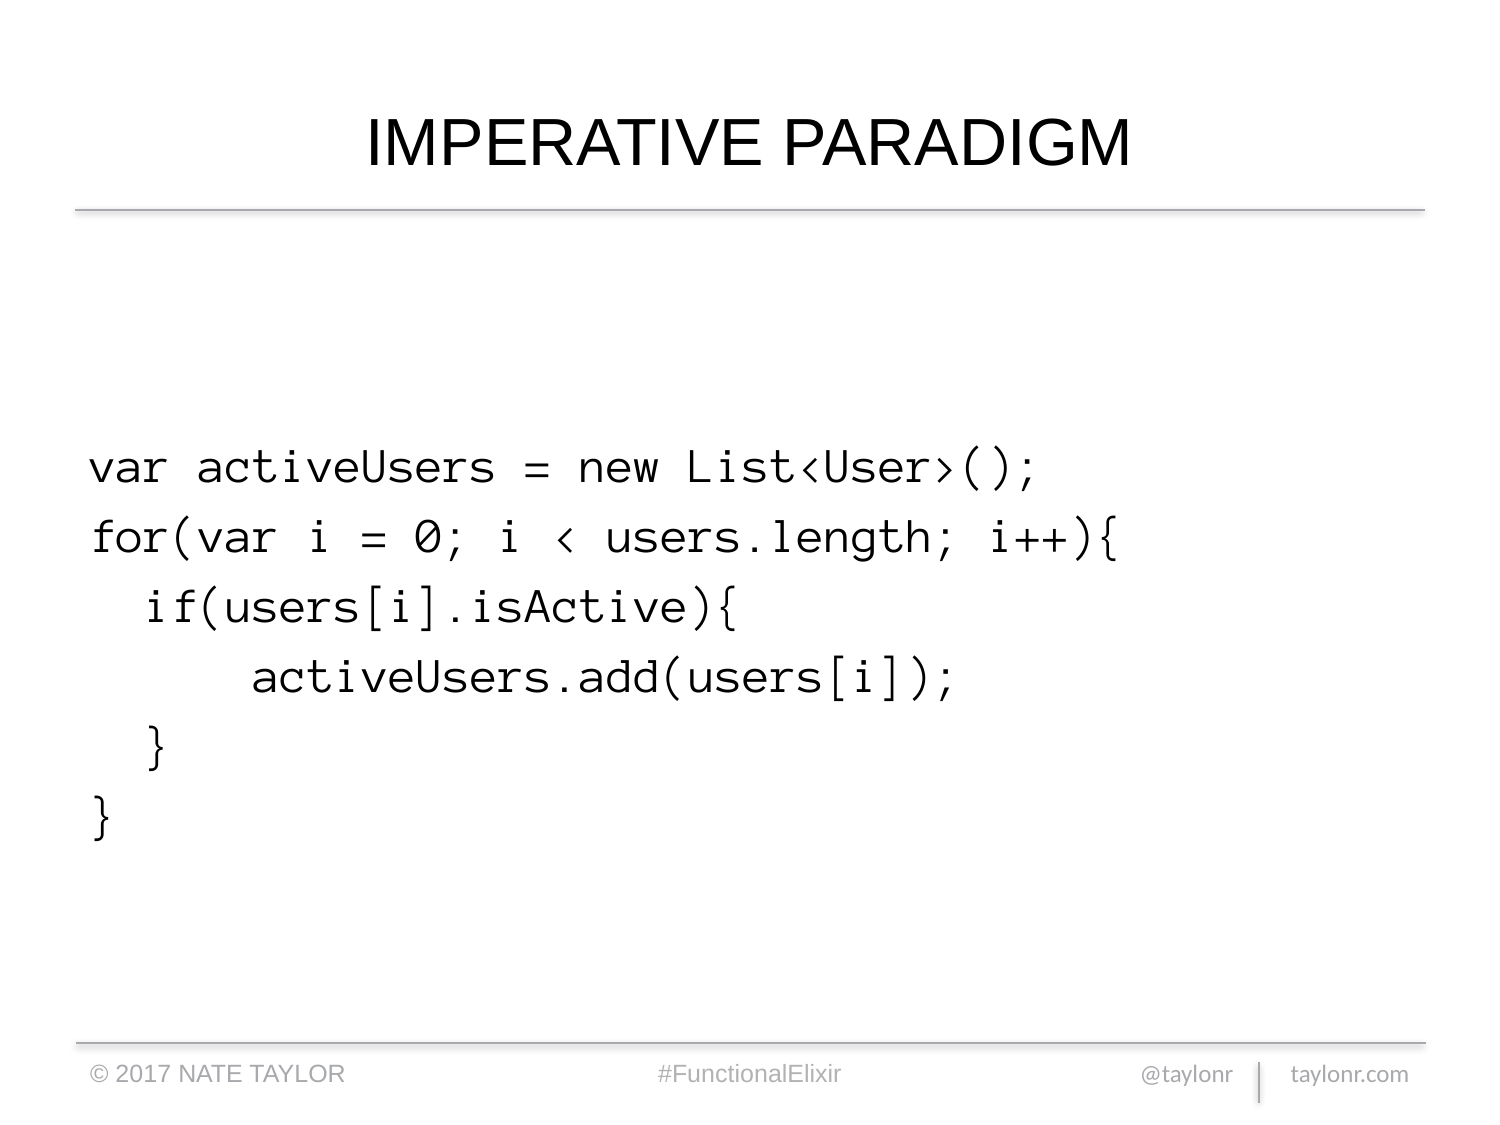

# IMPERATIVE PARADIGM
var activeUsers = new List<User>();
for(var i = 0; i < users.length; i++){
  if(users[i].isActive){
      activeUsers.add(users[i]);
  }
}
© 2017 NATE TAYLOR
#FunctionalElixir
@taylonr          taylonr.com